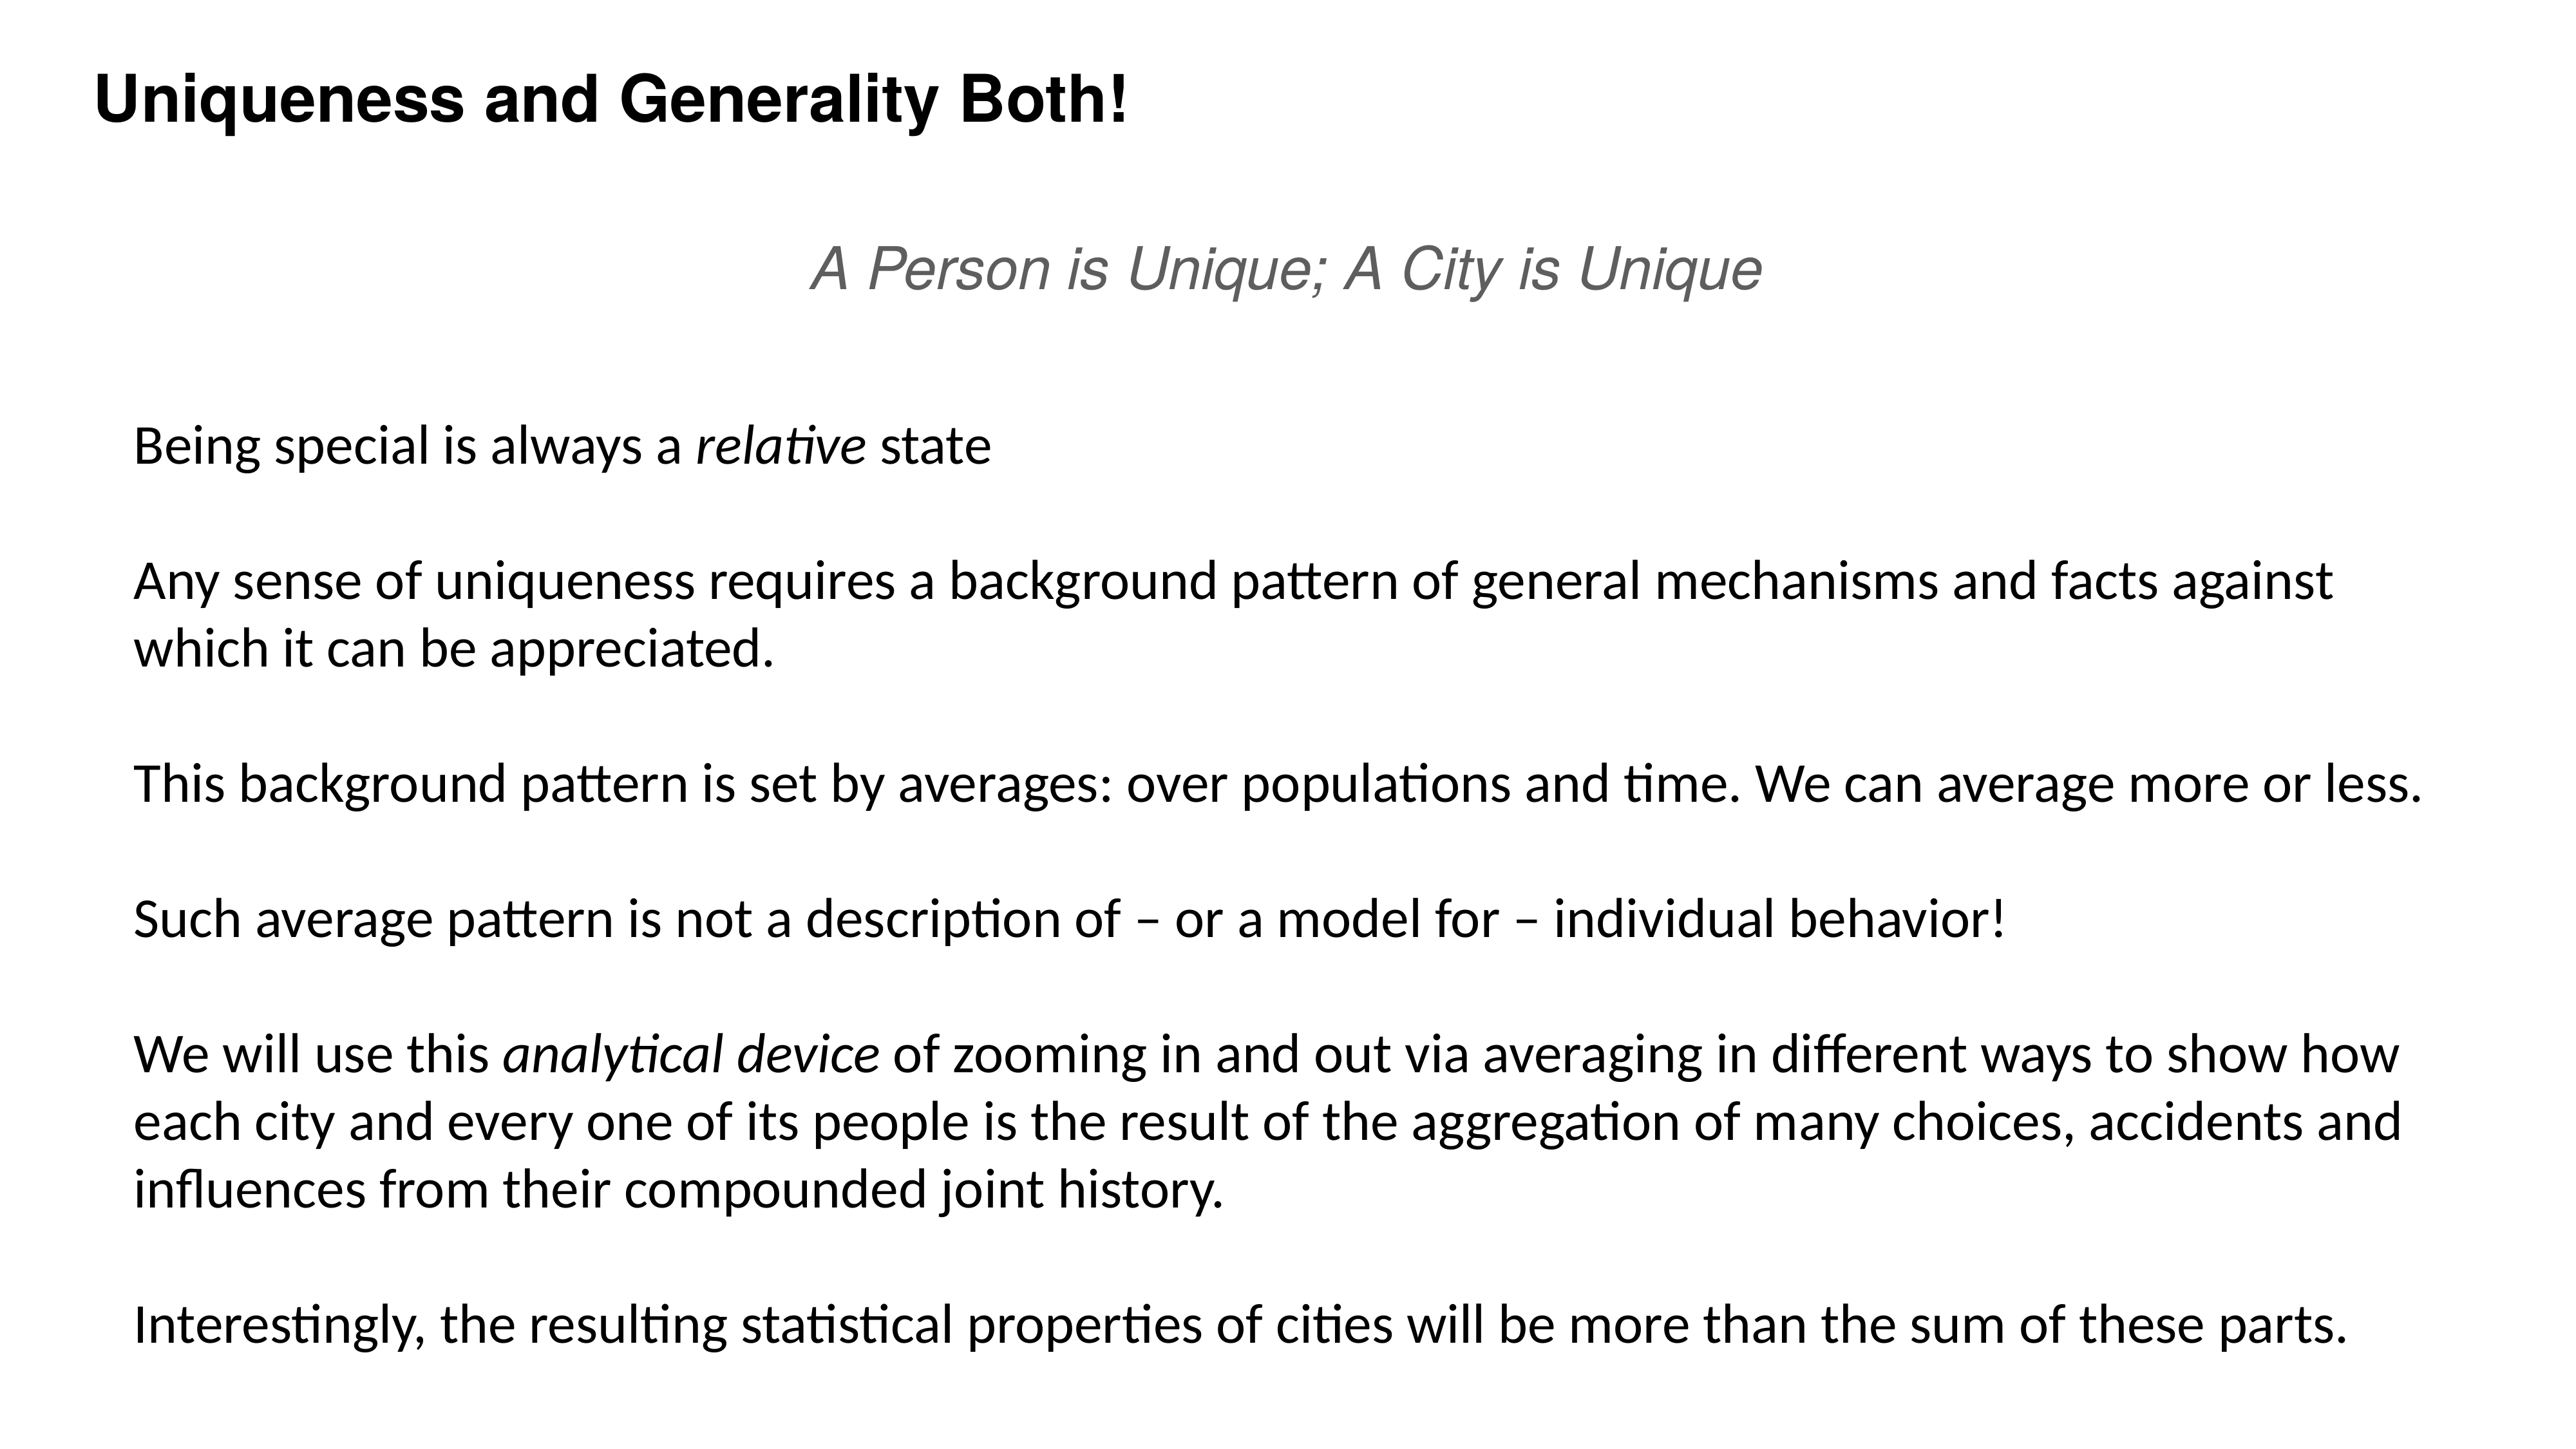

Uniqueness and Generality Both!
A Person is Unique; A City is Unique
Being special is always a relative state

Any sense of uniqueness requires a background pattern of general mechanisms and facts against which it can be appreciated.

This background pattern is set by averages: over populations and time. We can average more or less.

Such average pattern is not a description of – or a model for – individual behavior!

We will use this analytical device of zooming in and out via averaging in different ways to show how each city and every one of its people is the result of the aggregation of many choices, accidents and influences from their compounded joint history.

Interestingly, the resulting statistical properties of cities will be more than the sum of these parts.